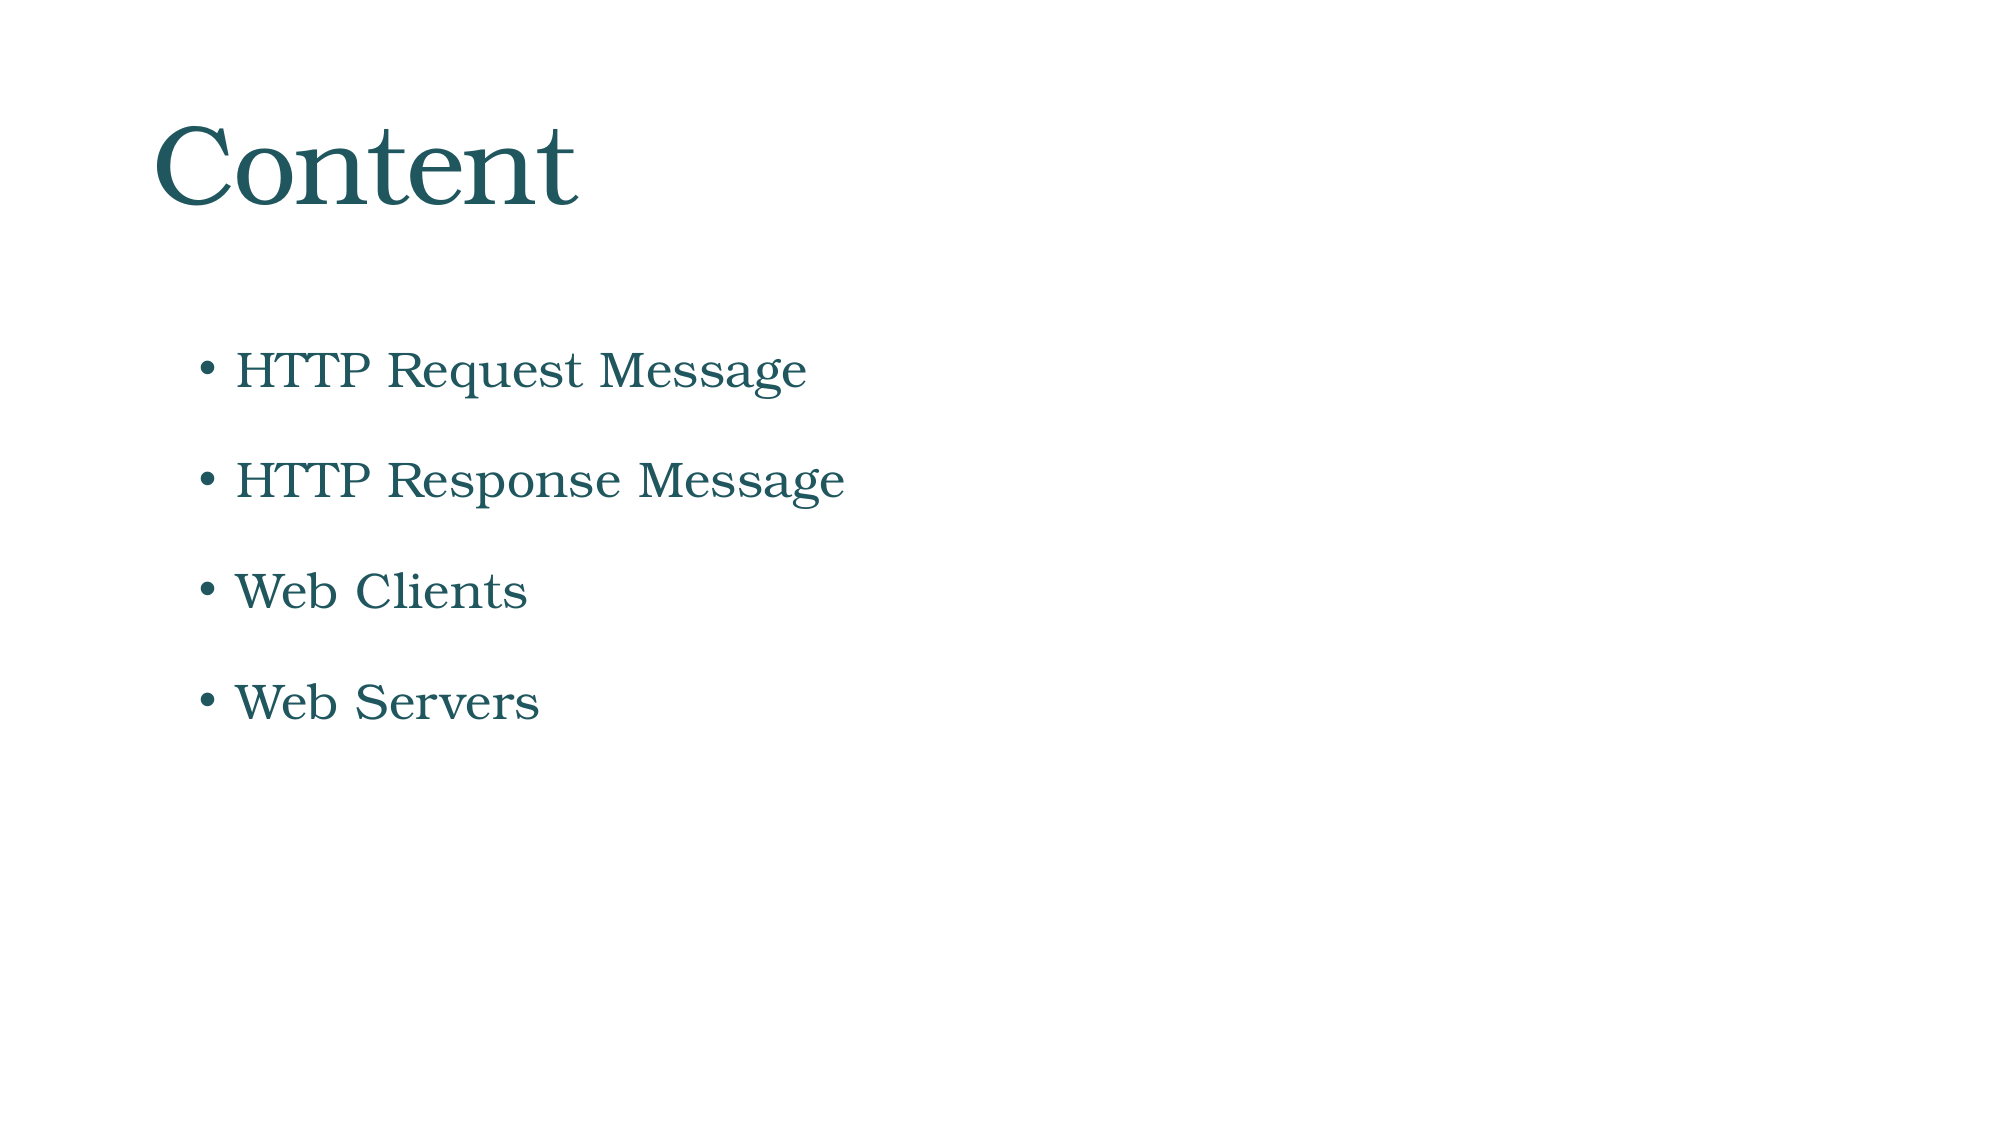

# Content
HTTP Request Message
HTTP Response Message
Web Clients
Web Servers